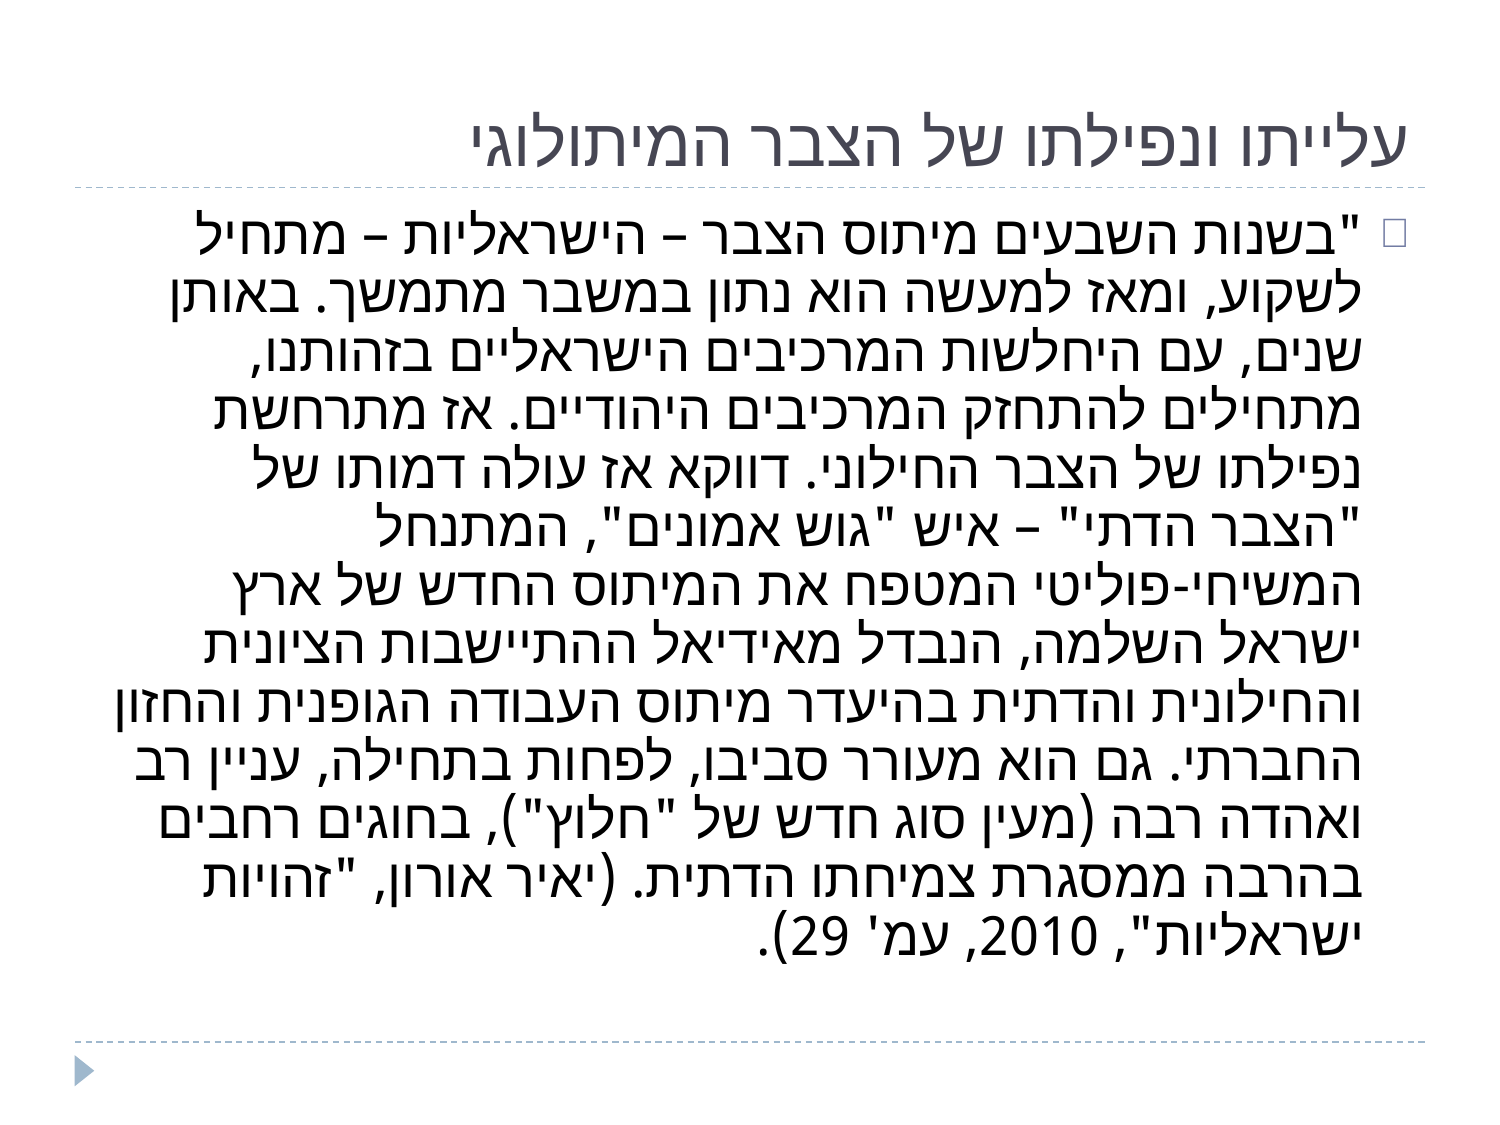

# עלייתו ונפילתו של הצבר המיתולוגי
"בשנות השבעים מיתוס הצבר – הישראליות – מתחיל לשקוע, ומאז למעשה הוא נתון במשבר מתמשך. באותן שנים, עם היחלשות המרכיבים הישראליים בזהותנו, מתחילים להתחזק המרכיבים היהודיים. אז מתרחשת נפילתו של הצבר החילוני. דווקא אז עולה דמותו של "הצבר הדתי" – איש "גוש אמונים", המתנחל המשיחי-פוליטי המטפח את המיתוס החדש של ארץ ישראל השלמה, הנבדל מאידיאל ההתיישבות הציונית והחילונית והדתית בהיעדר מיתוס העבודה הגופנית והחזון החברתי. גם הוא מעורר סביבו, לפחות בתחילה, עניין רב ואהדה רבה (מעין סוג חדש של "חלוץ"), בחוגים רחבים בהרבה ממסגרת צמיחתו הדתית. (יאיר אורון, "זהויות ישראליות", 2010, עמ' 29).